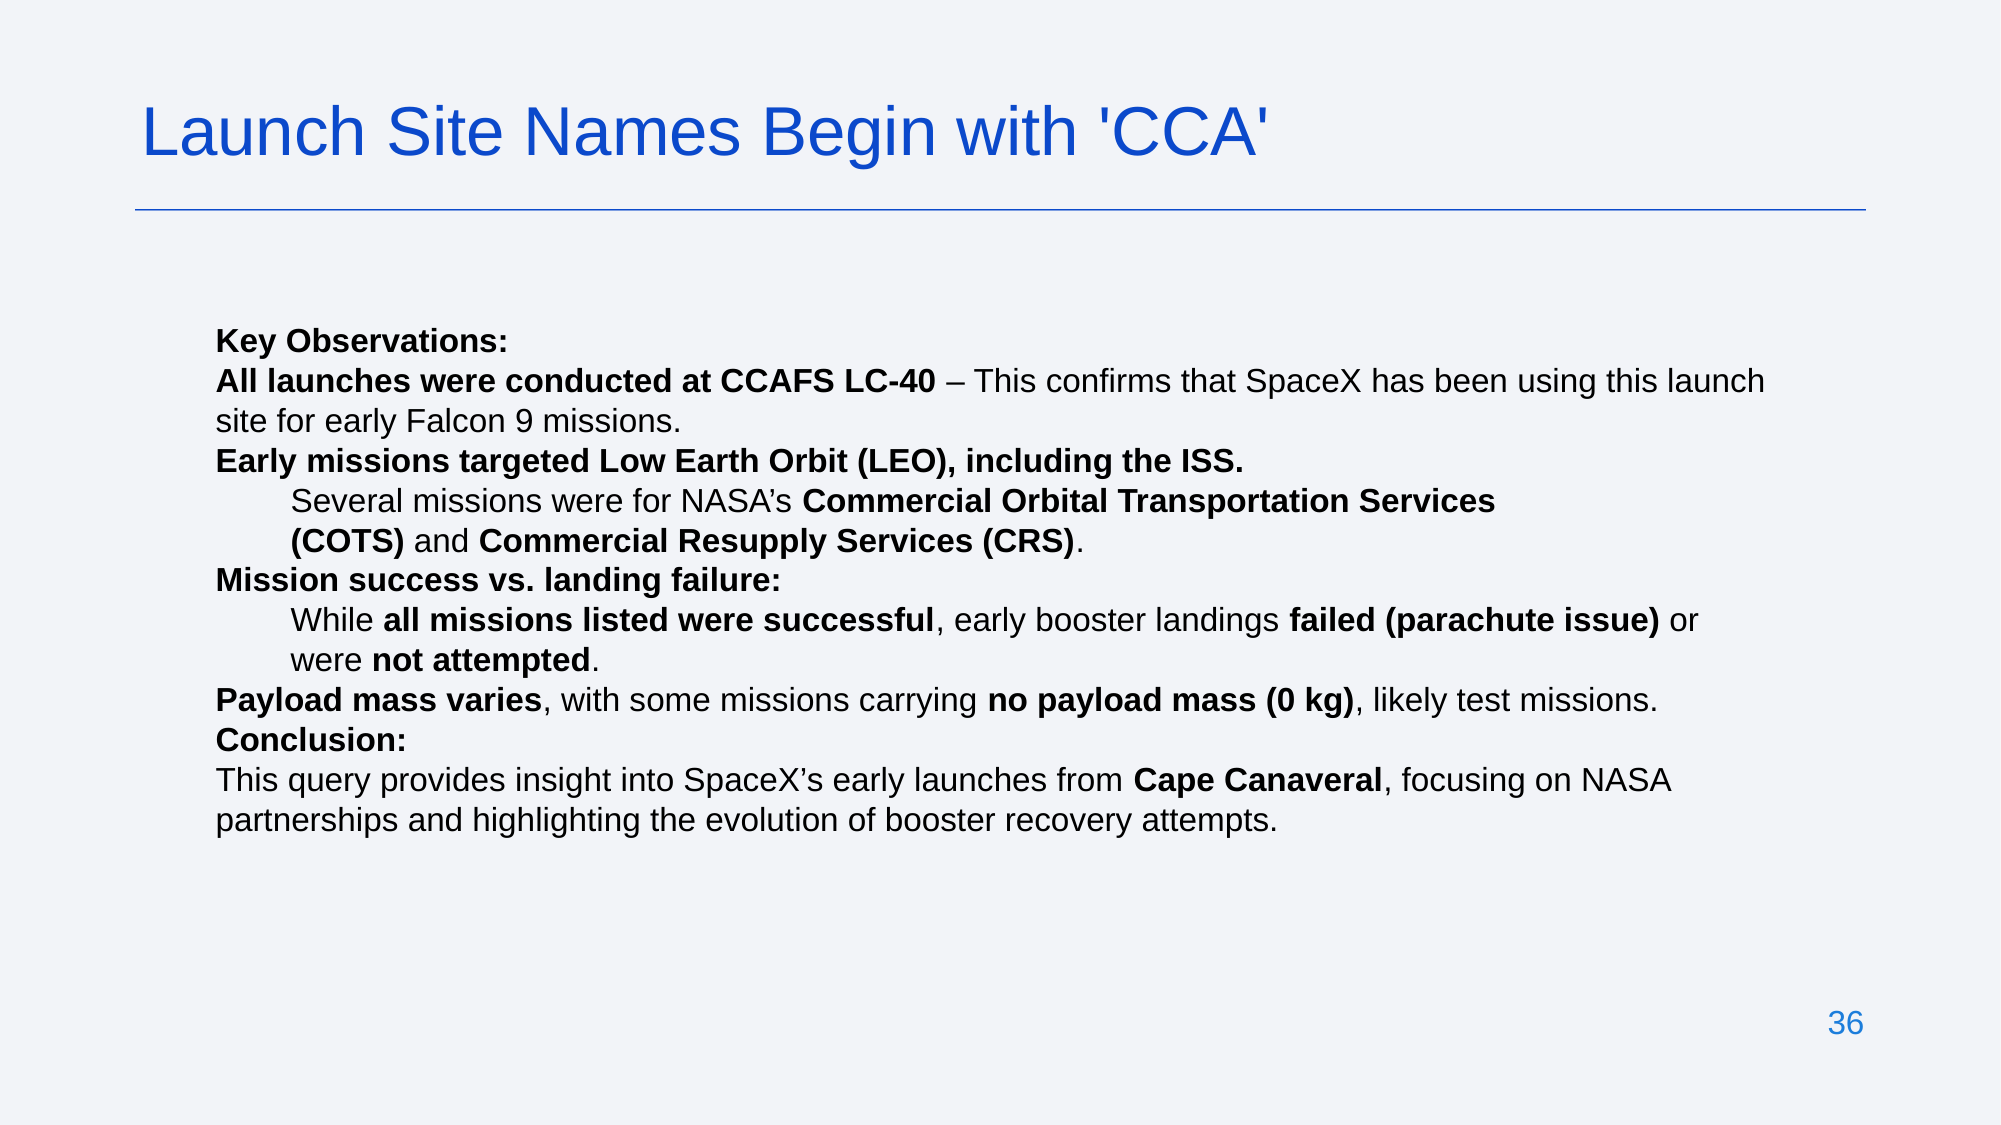

Launch Site Names Begin with 'CCA'
Key Observations:
All launches were conducted at CCAFS LC-40 – This confirms that SpaceX has been using this launch site for early Falcon 9 missions.
Early missions targeted Low Earth Orbit (LEO), including the ISS.
Several missions were for NASA’s Commercial Orbital Transportation Services (COTS) and Commercial Resupply Services (CRS).
Mission success vs. landing failure:
While all missions listed were successful, early booster landings failed (parachute issue) or were not attempted.
Payload mass varies, with some missions carrying no payload mass (0 kg), likely test missions.
Conclusion:
This query provides insight into SpaceX’s early launches from Cape Canaveral, focusing on NASA partnerships and highlighting the evolution of booster recovery attempts.
36